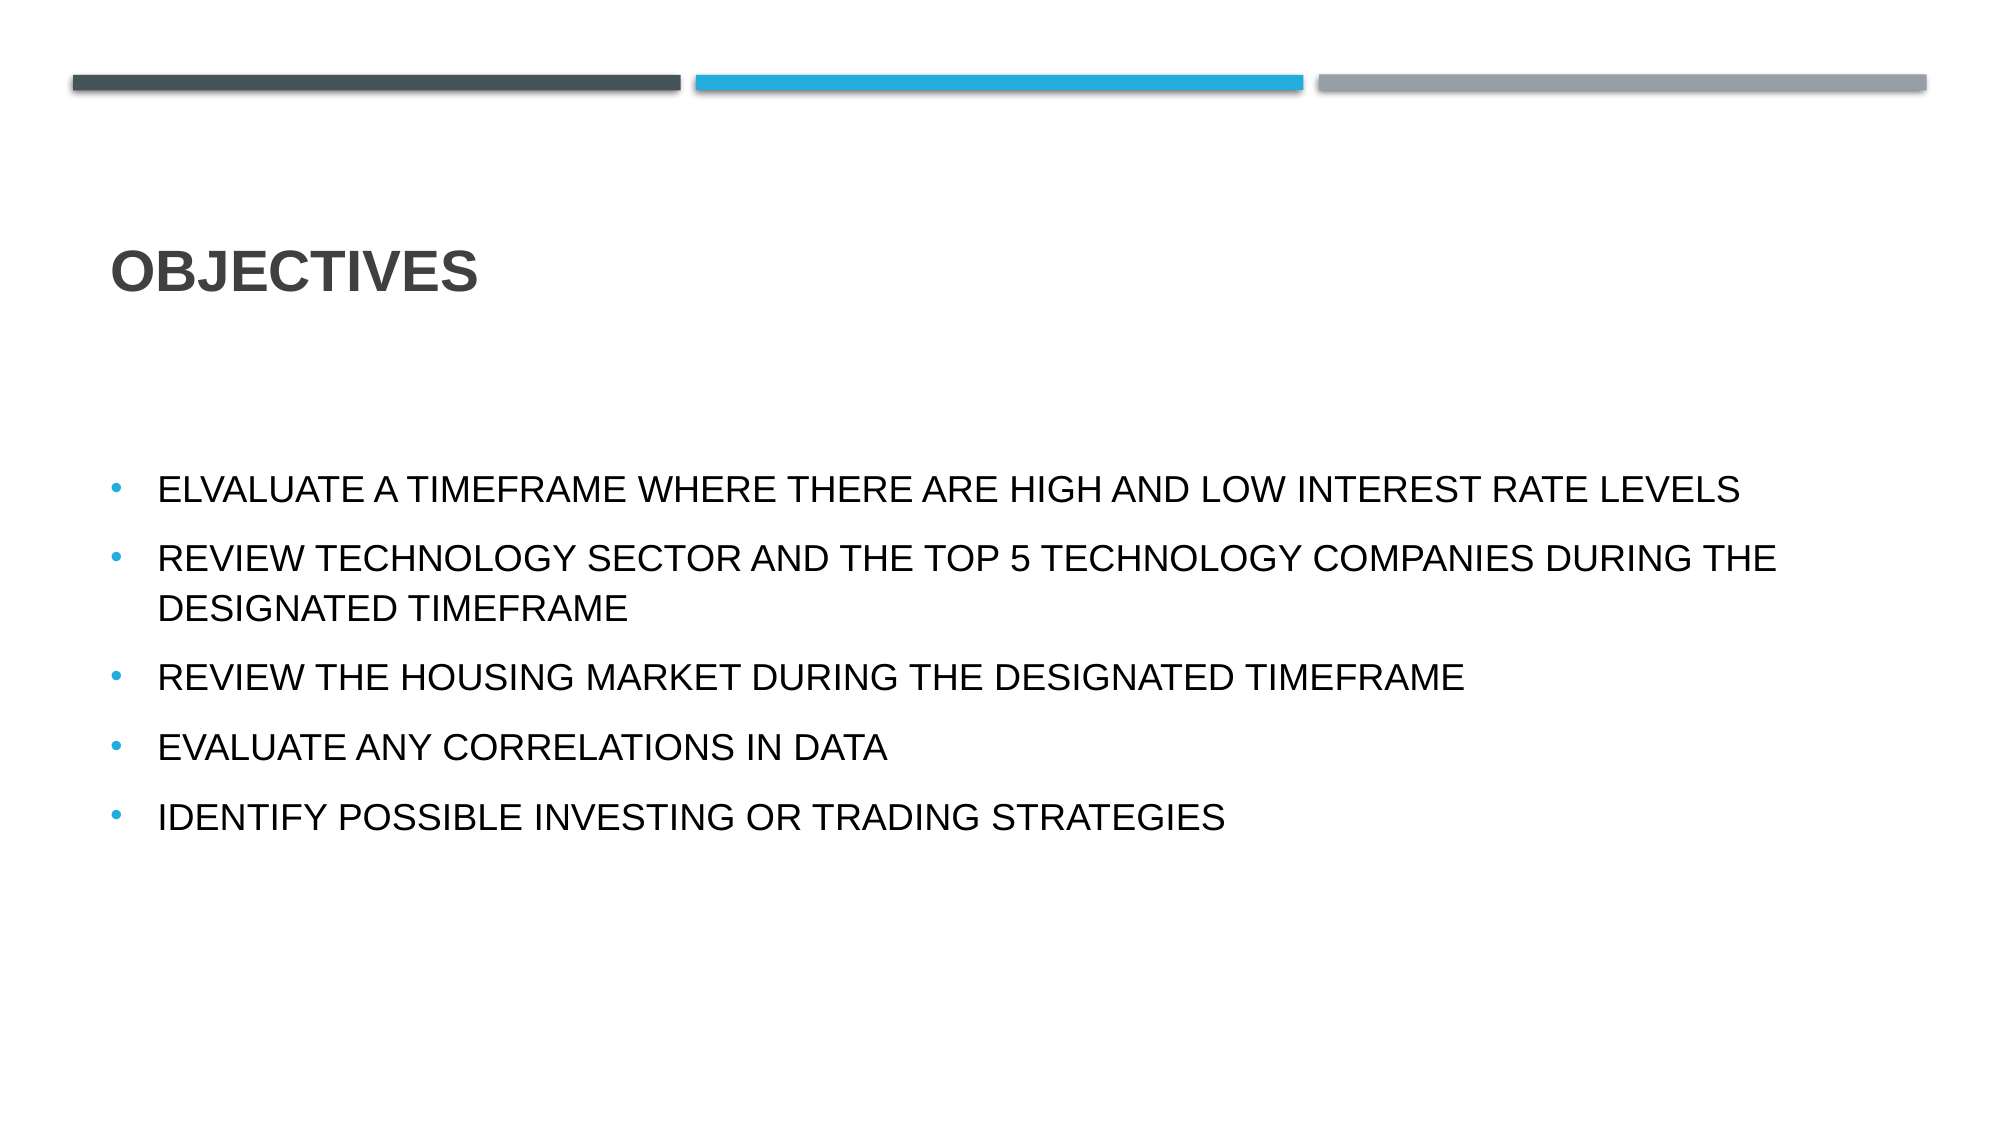

# Objectives
ELVALUATE A TIMEFRAME WHERE THERE ARE HIGH AND LOW INTEREST RATE LEVELS
REVIEW TECHNOLOGY SECTOR AND THE TOP 5 TECHNOLOGY COMPANIES DURING THE  DESIGNATED TIMEFRAME
REVIEW THE HOUSING MARKET DURING THE DESIGNATED TIMEFRAME
EVALUATE ANY CORRELATIONS IN DATA
IDENTIFY POSSIBLE INVESTING OR TRADING STRATEGIES